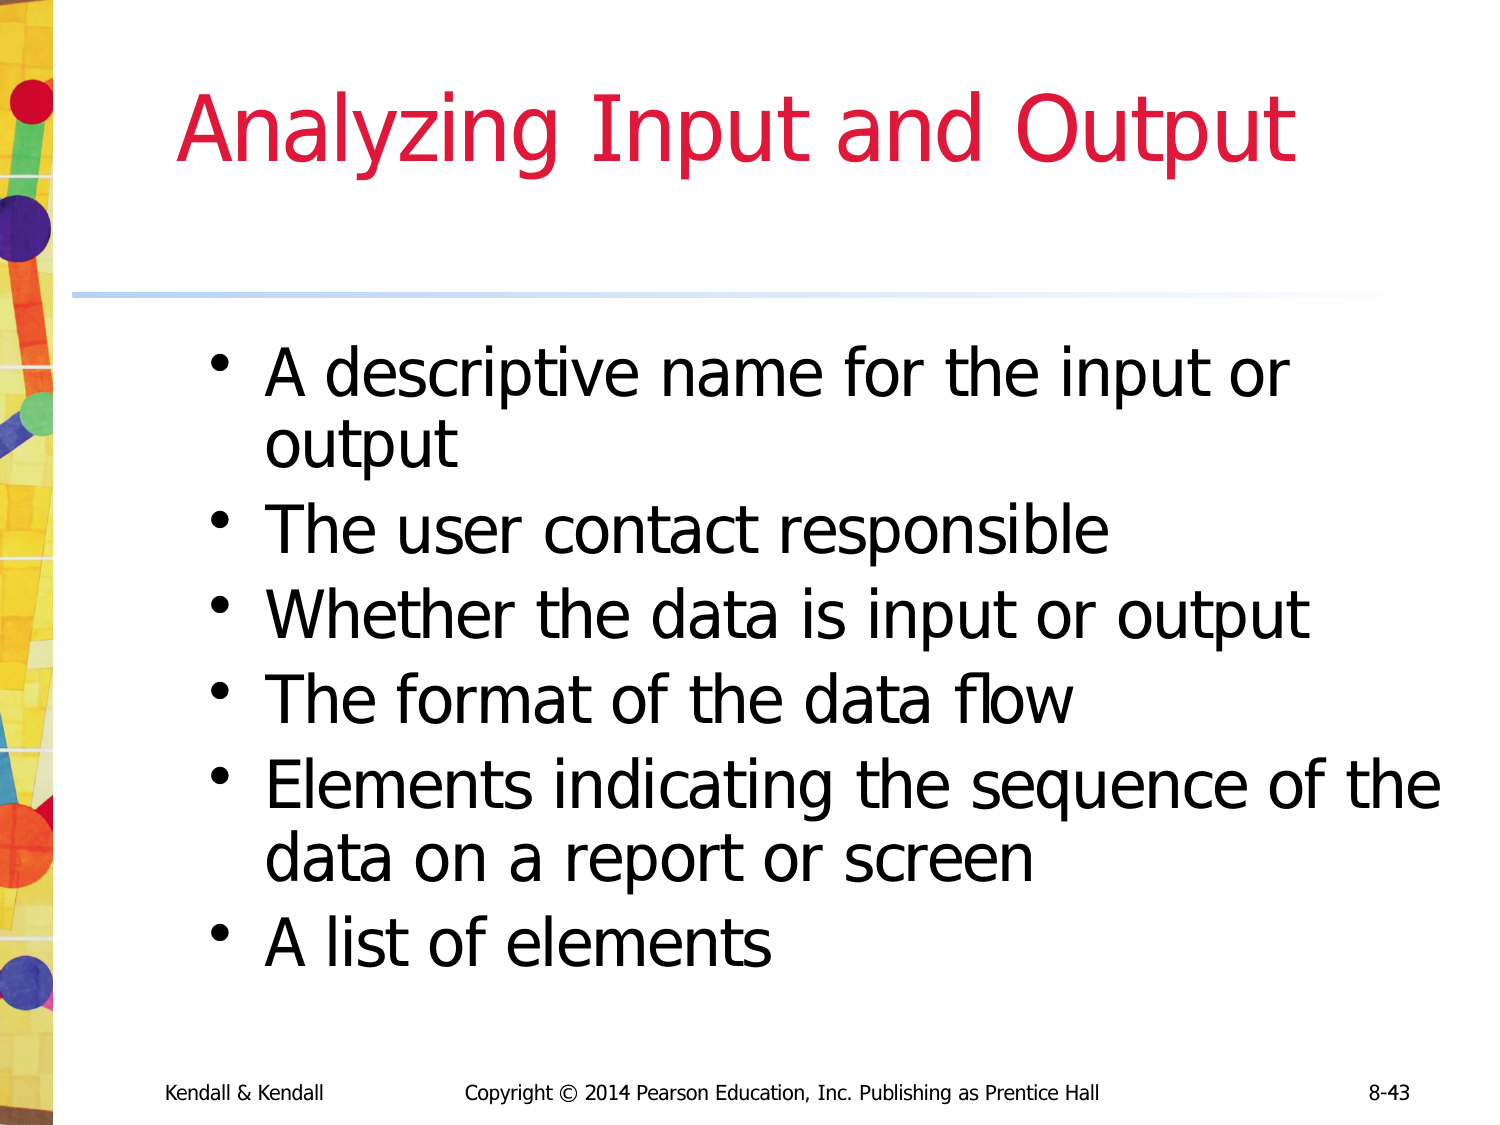

# Analyzing Input and Output
A descriptive name for the input or output
The user contact responsible
Whether the data is input or output
The format of the data flow
Elements indicating the sequence of the data on a report or screen
A list of elements
Kendall & Kendall	Copyright © 2014 Pearson Education, Inc. Publishing as Prentice Hall
8-43